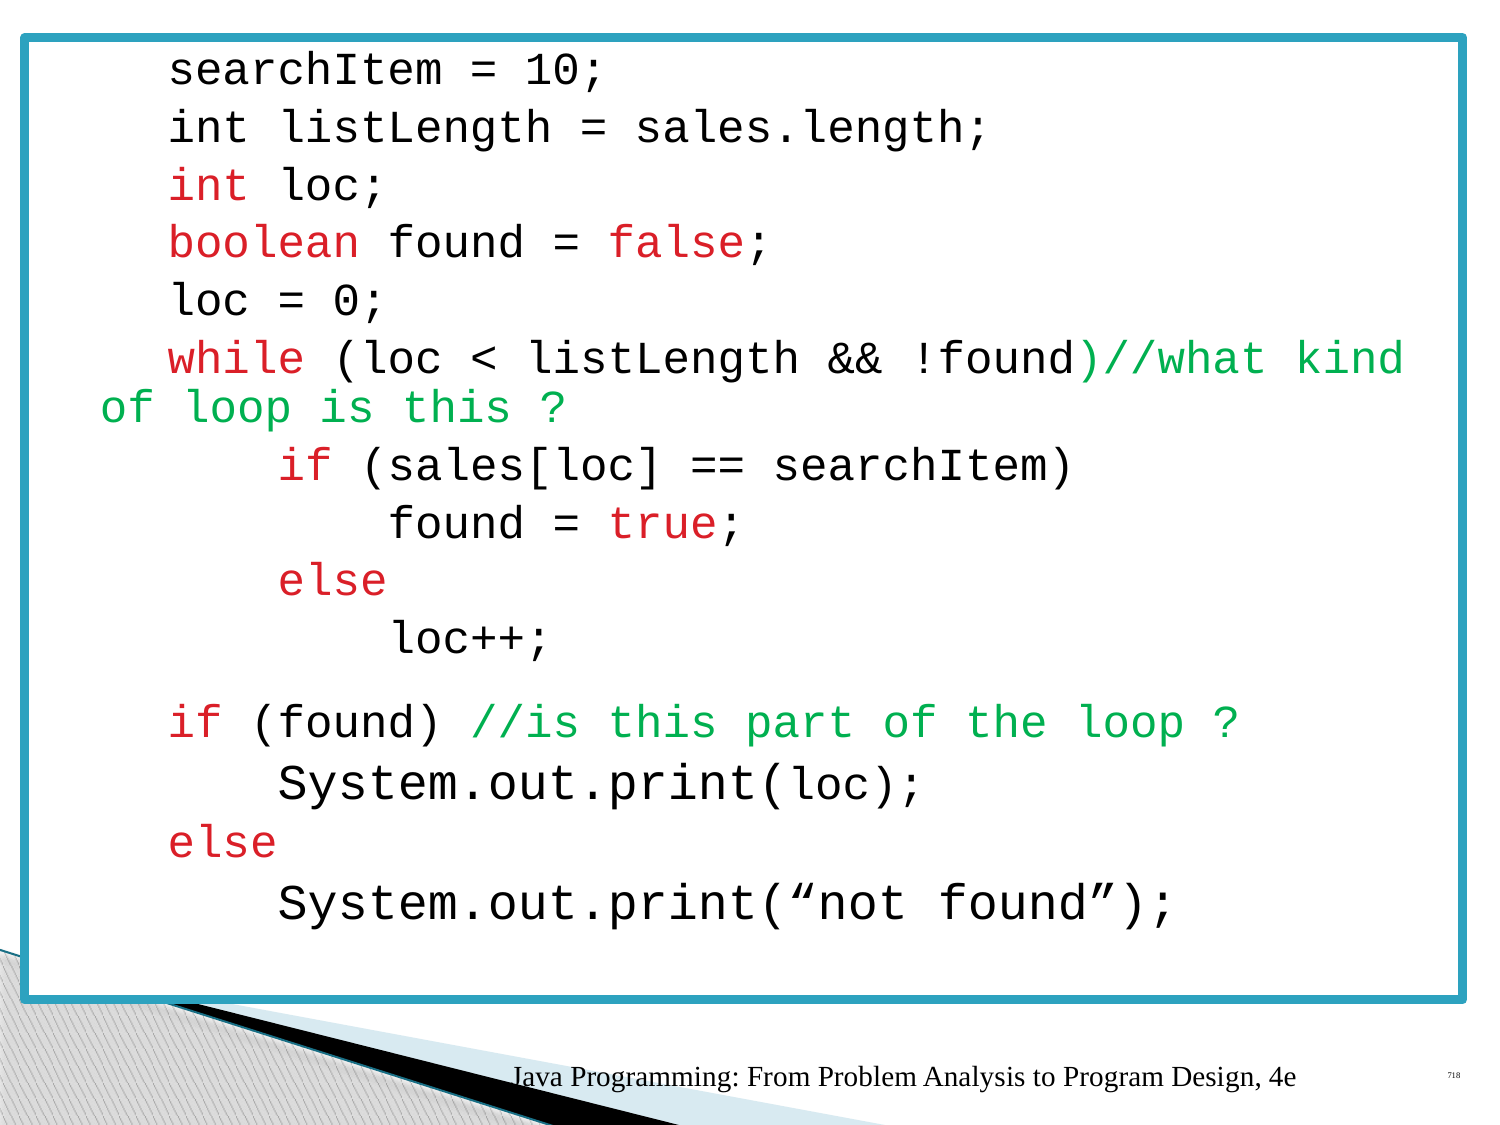

searchItem = 10;
    int listLength = sales.length;
    int loc;
    boolean found = false;
    loc = 0;
    while (loc < listLength && !found)//what kind of loop is this ?
        if (sales[loc] == searchItem)
            found = true;
        else
            loc++;

    if (found) //is this part of the loop ?
        System.out.print(loc);
    else
        System.out.print(“not found”);

Java Programming: From Problem Analysis to Program Design, 4e
718